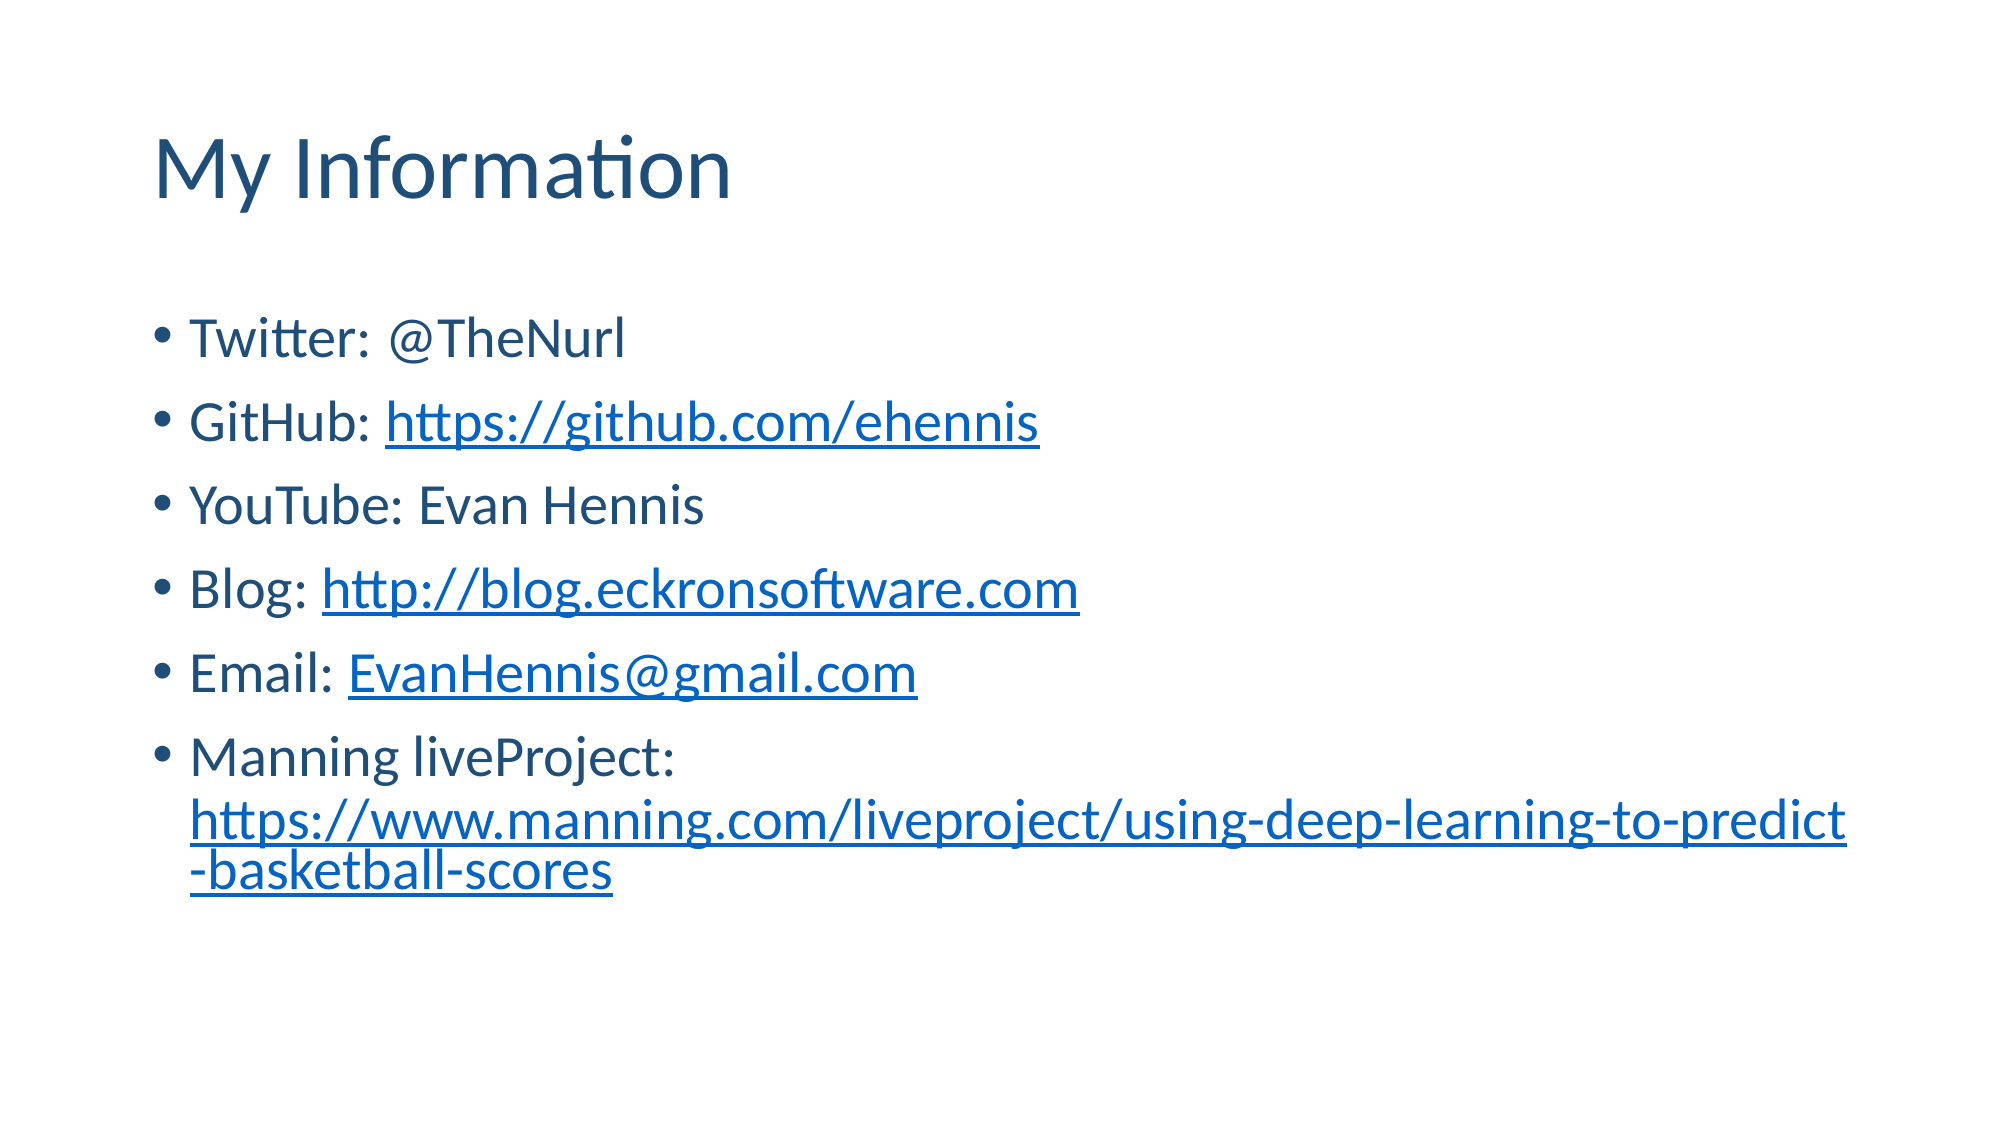

# My Information
Twitter: @TheNurl
GitHub: https://github.com/ehennis
YouTube: Evan Hennis
Blog: http://blog.eckronsoftware.com
Email: EvanHennis@gmail.com
Manning liveProject: https://www.manning.com/liveproject/using-deep-learning-to-predict-basketball-scores